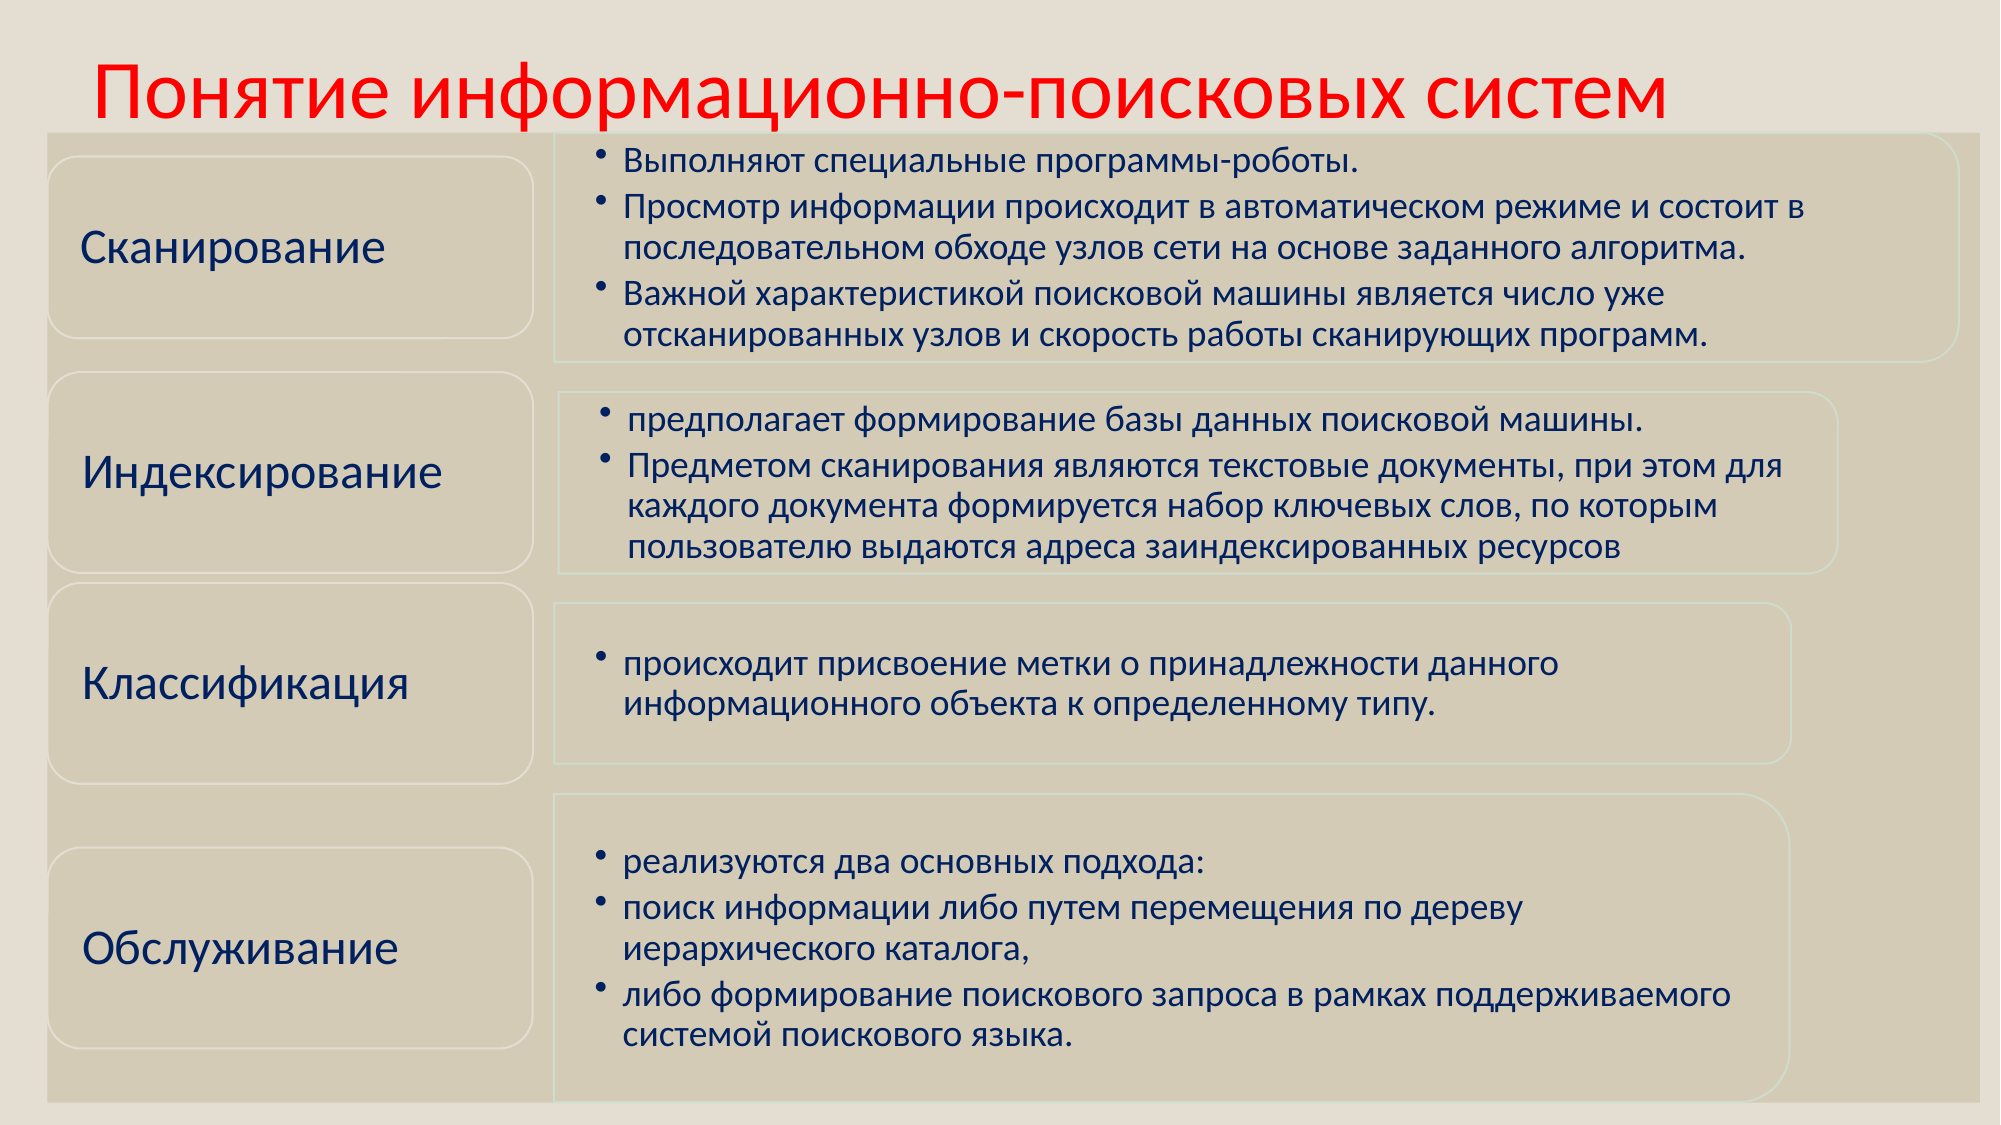

# Понятие информационно-поисковых систем
Выполняют специальные программы-роботы.
Просмотр информации происходит в автоматическом режиме и состоит в последовательном обходе узлов сети на основе заданного алгоритма.
Важной характеристикой поисковой машины является число уже отсканированных узлов и скорость работы сканирующих программ.
Сканирование
предполагает формирование базы данных поисковой машины.
Предметом сканирования являются текстовые документы, при этом для каждого документа формируется набор ключевых слов, по которым пользователю выдаются адреса заиндексированных ресурсов
Индексирование
происходит присвоение метки о принадлежности данного информационного объекта к определенному типу.
Классификация
реализуются два основных подхода:
поиск информации либо путем перемещения по дереву иерархического каталога,
либо формирование поискового запроса в рамках поддерживаемого системой поискового языка.
Обслуживание
Алексева Т. М., кафедра ВМИТ МФ ФГБОУ ВО "ЧелГУ"
13